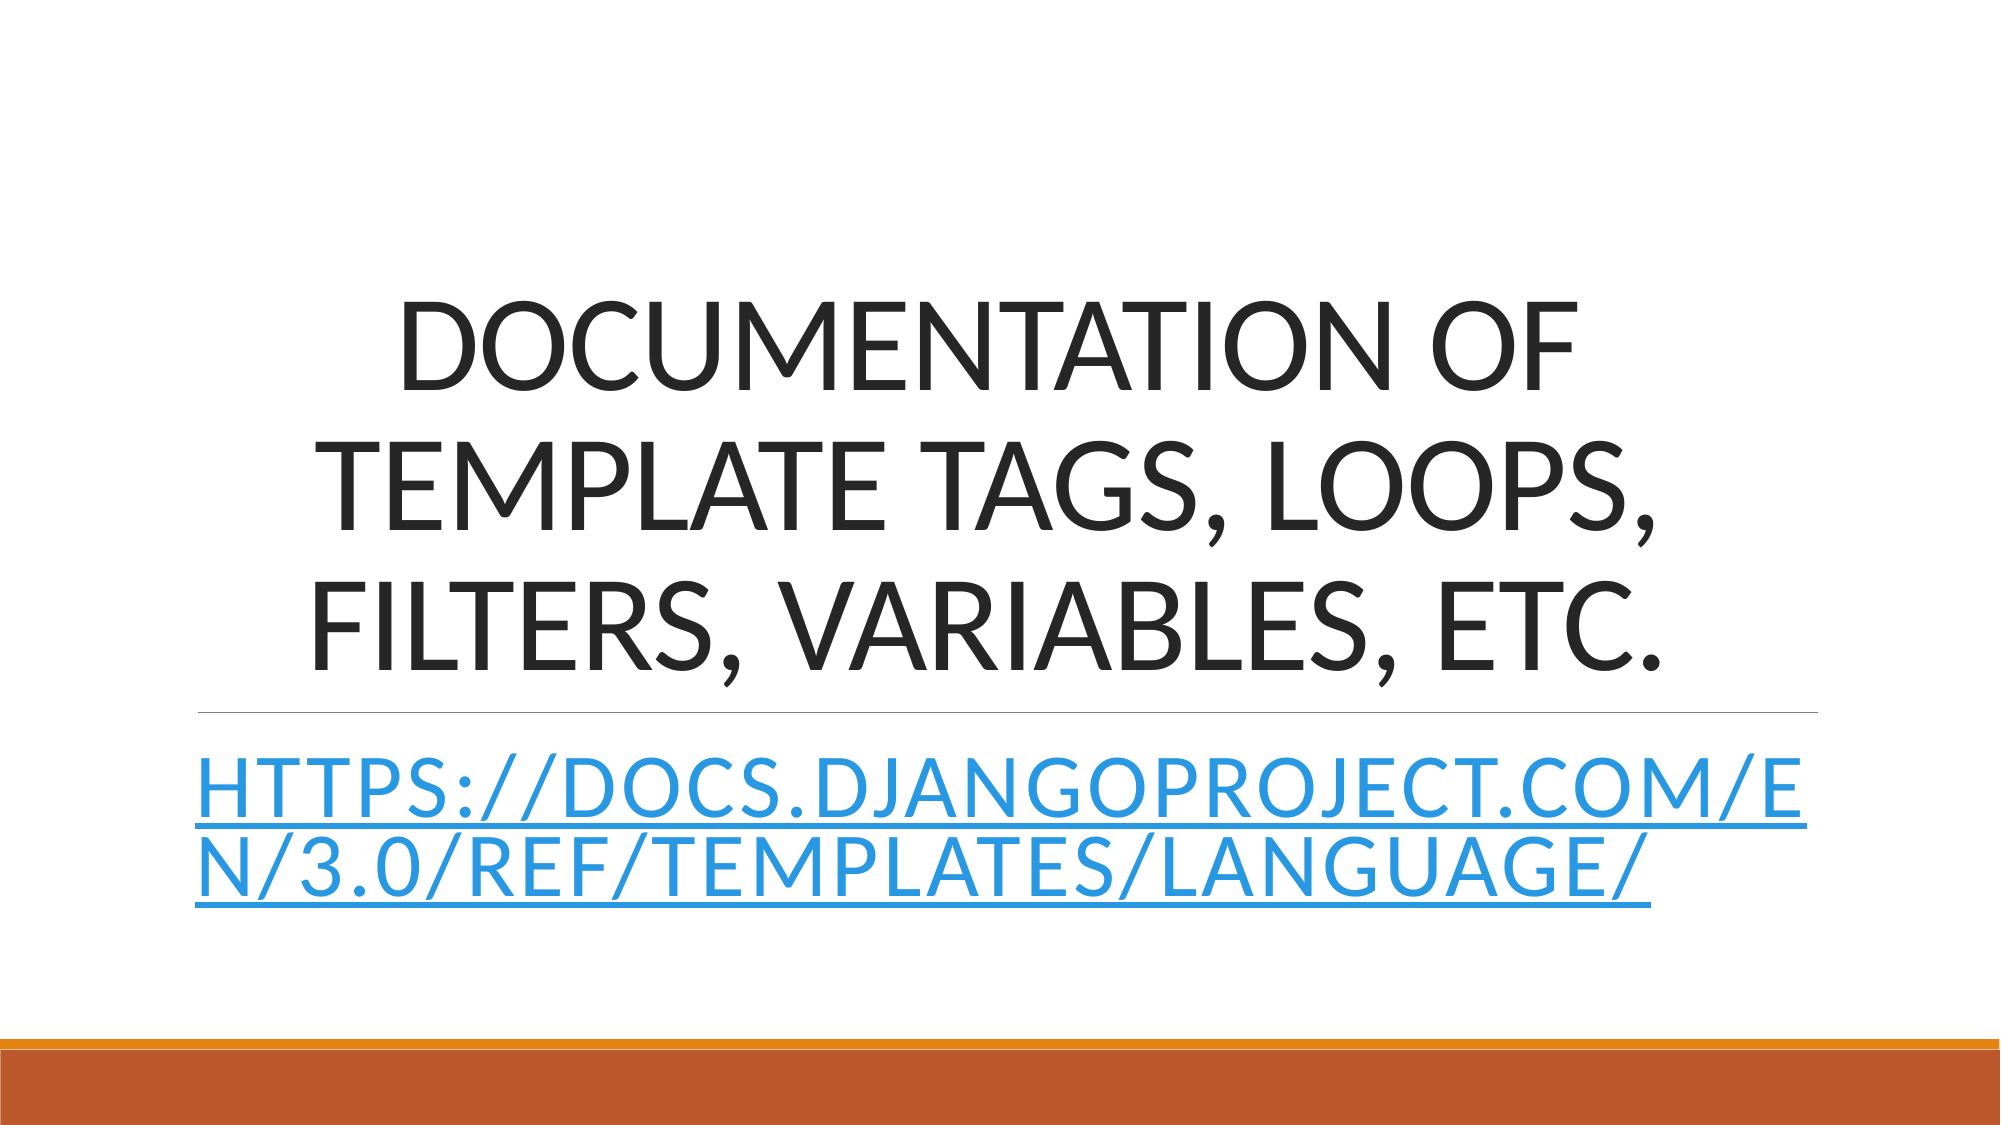

# DOCUMENTATION OF TEMPLATE TAGS, LOOPS, FILTERS, VARIABLES, ETC.
https://docs.djangoproject.com/en/3.0/ref/templates/language/